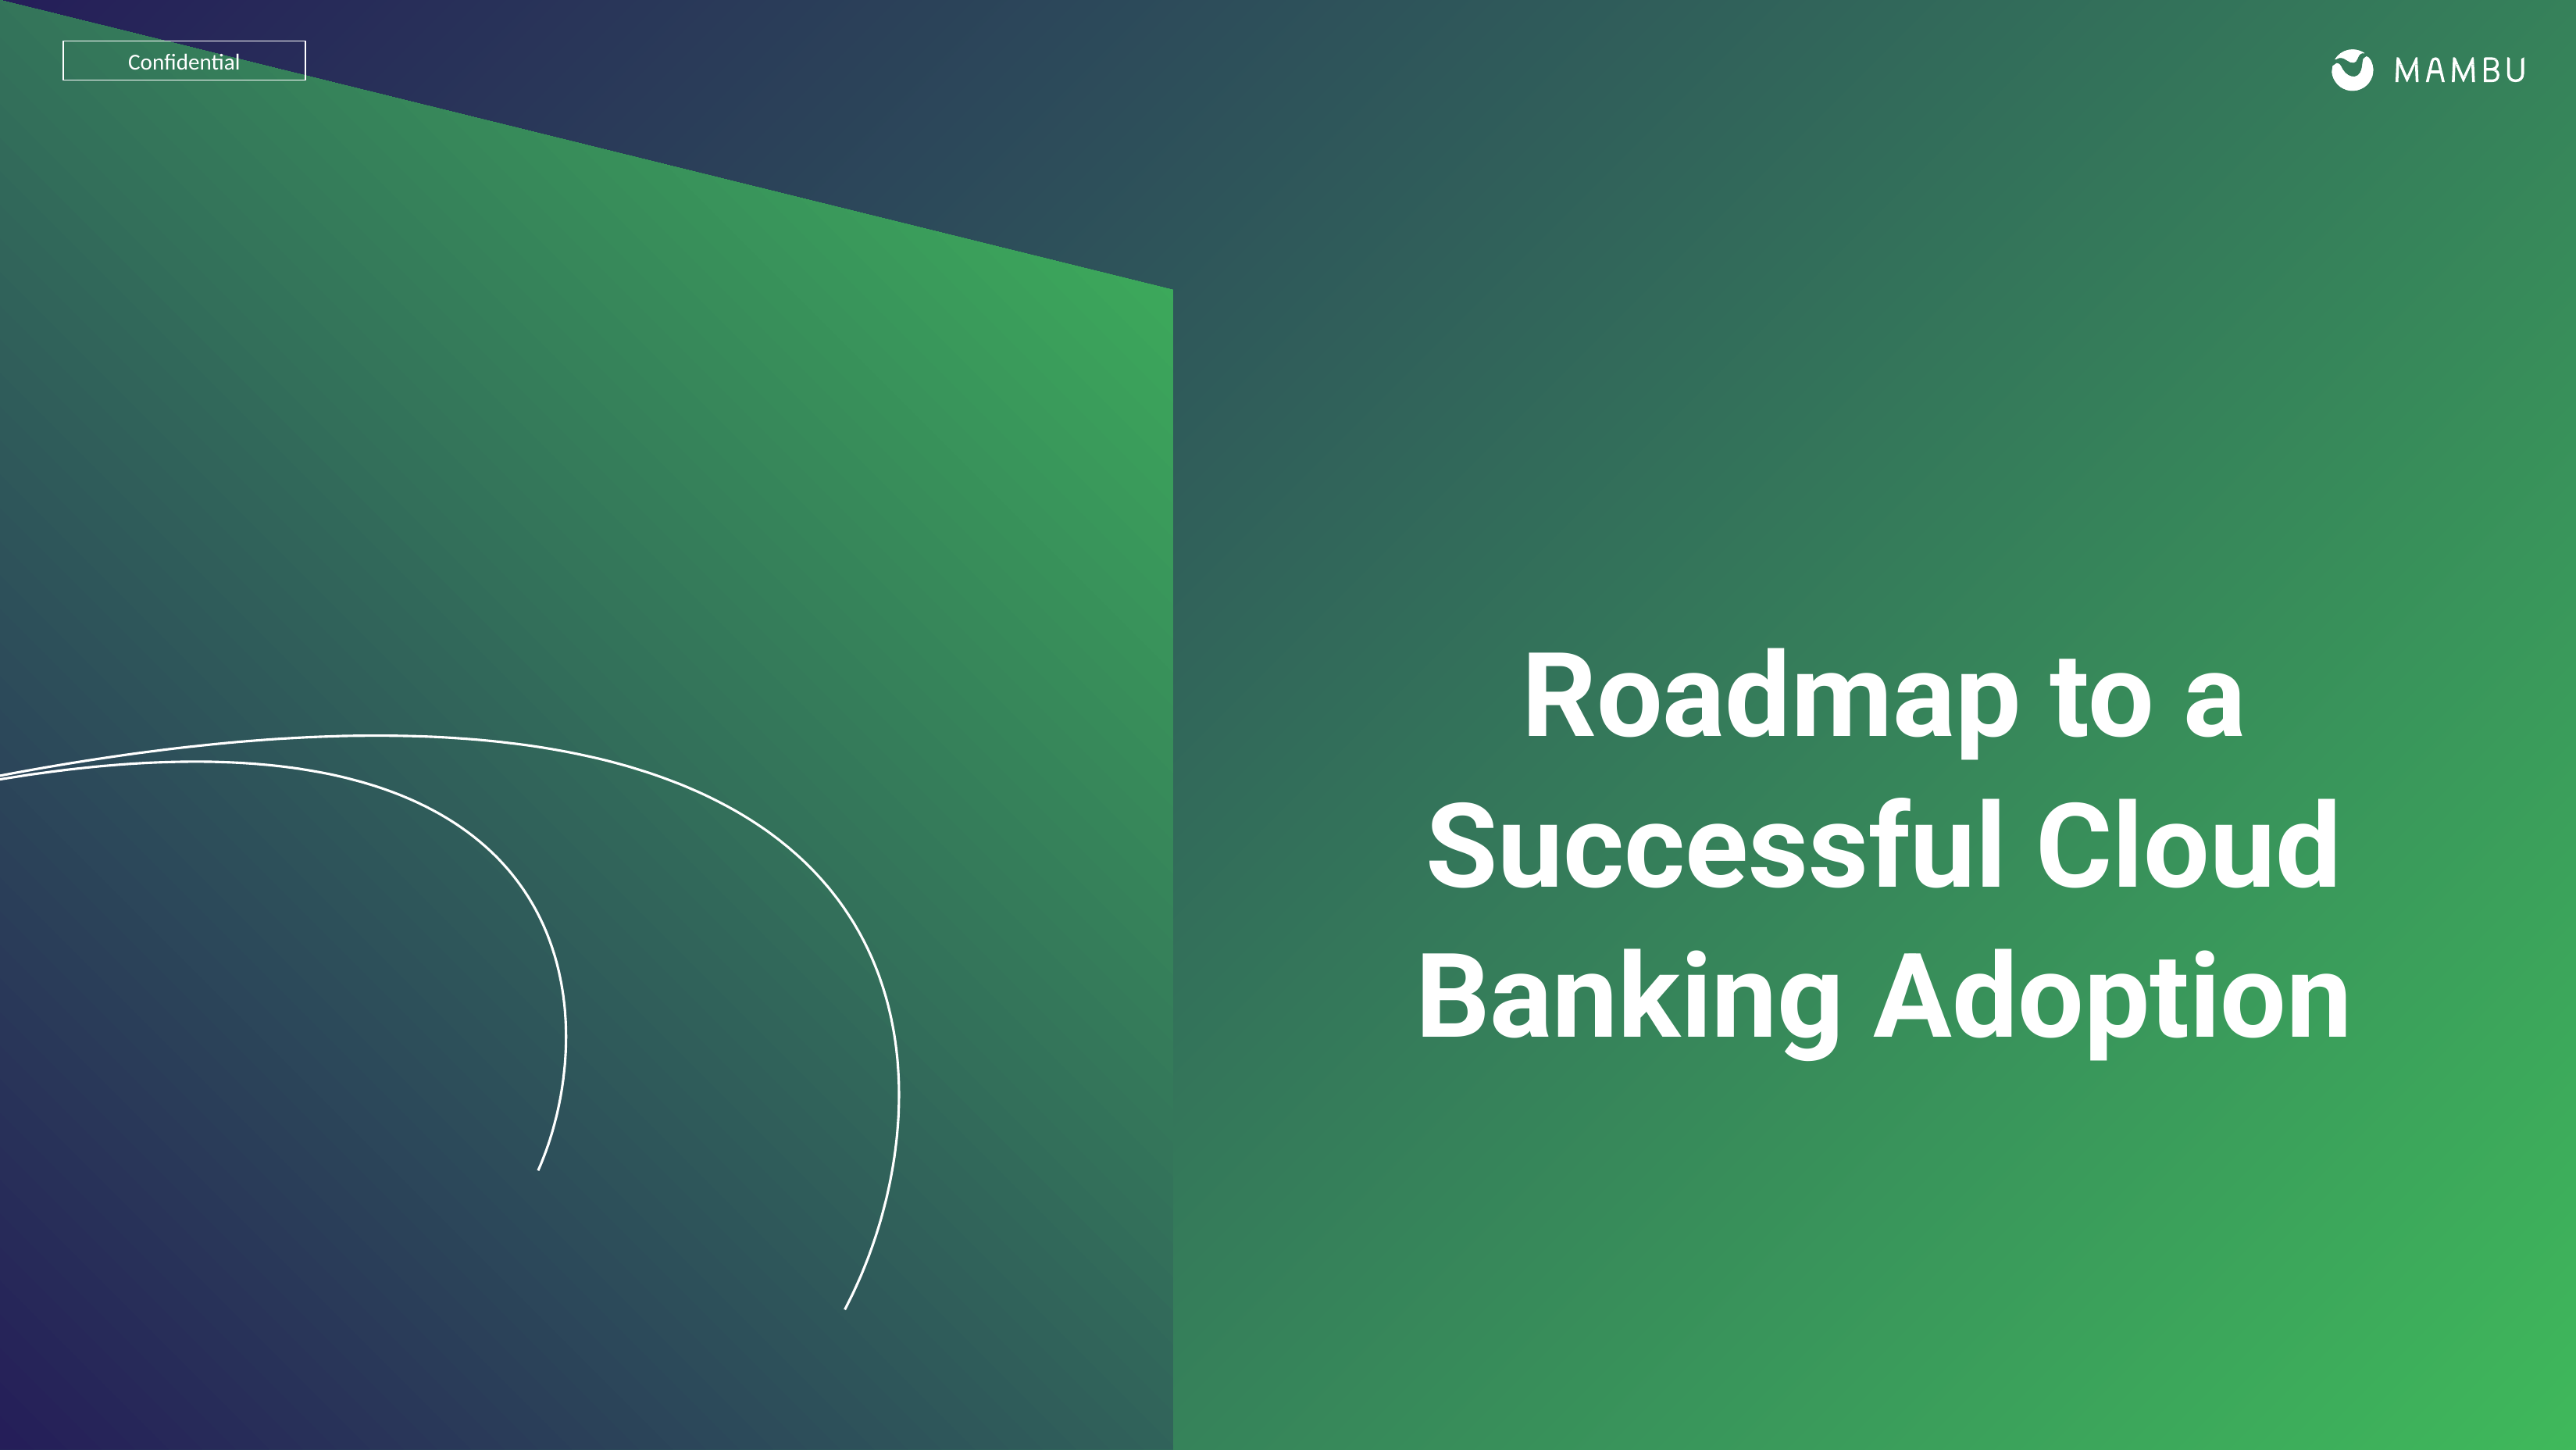

Confidential
# Roadmap to a Successful Cloud Banking Adoption